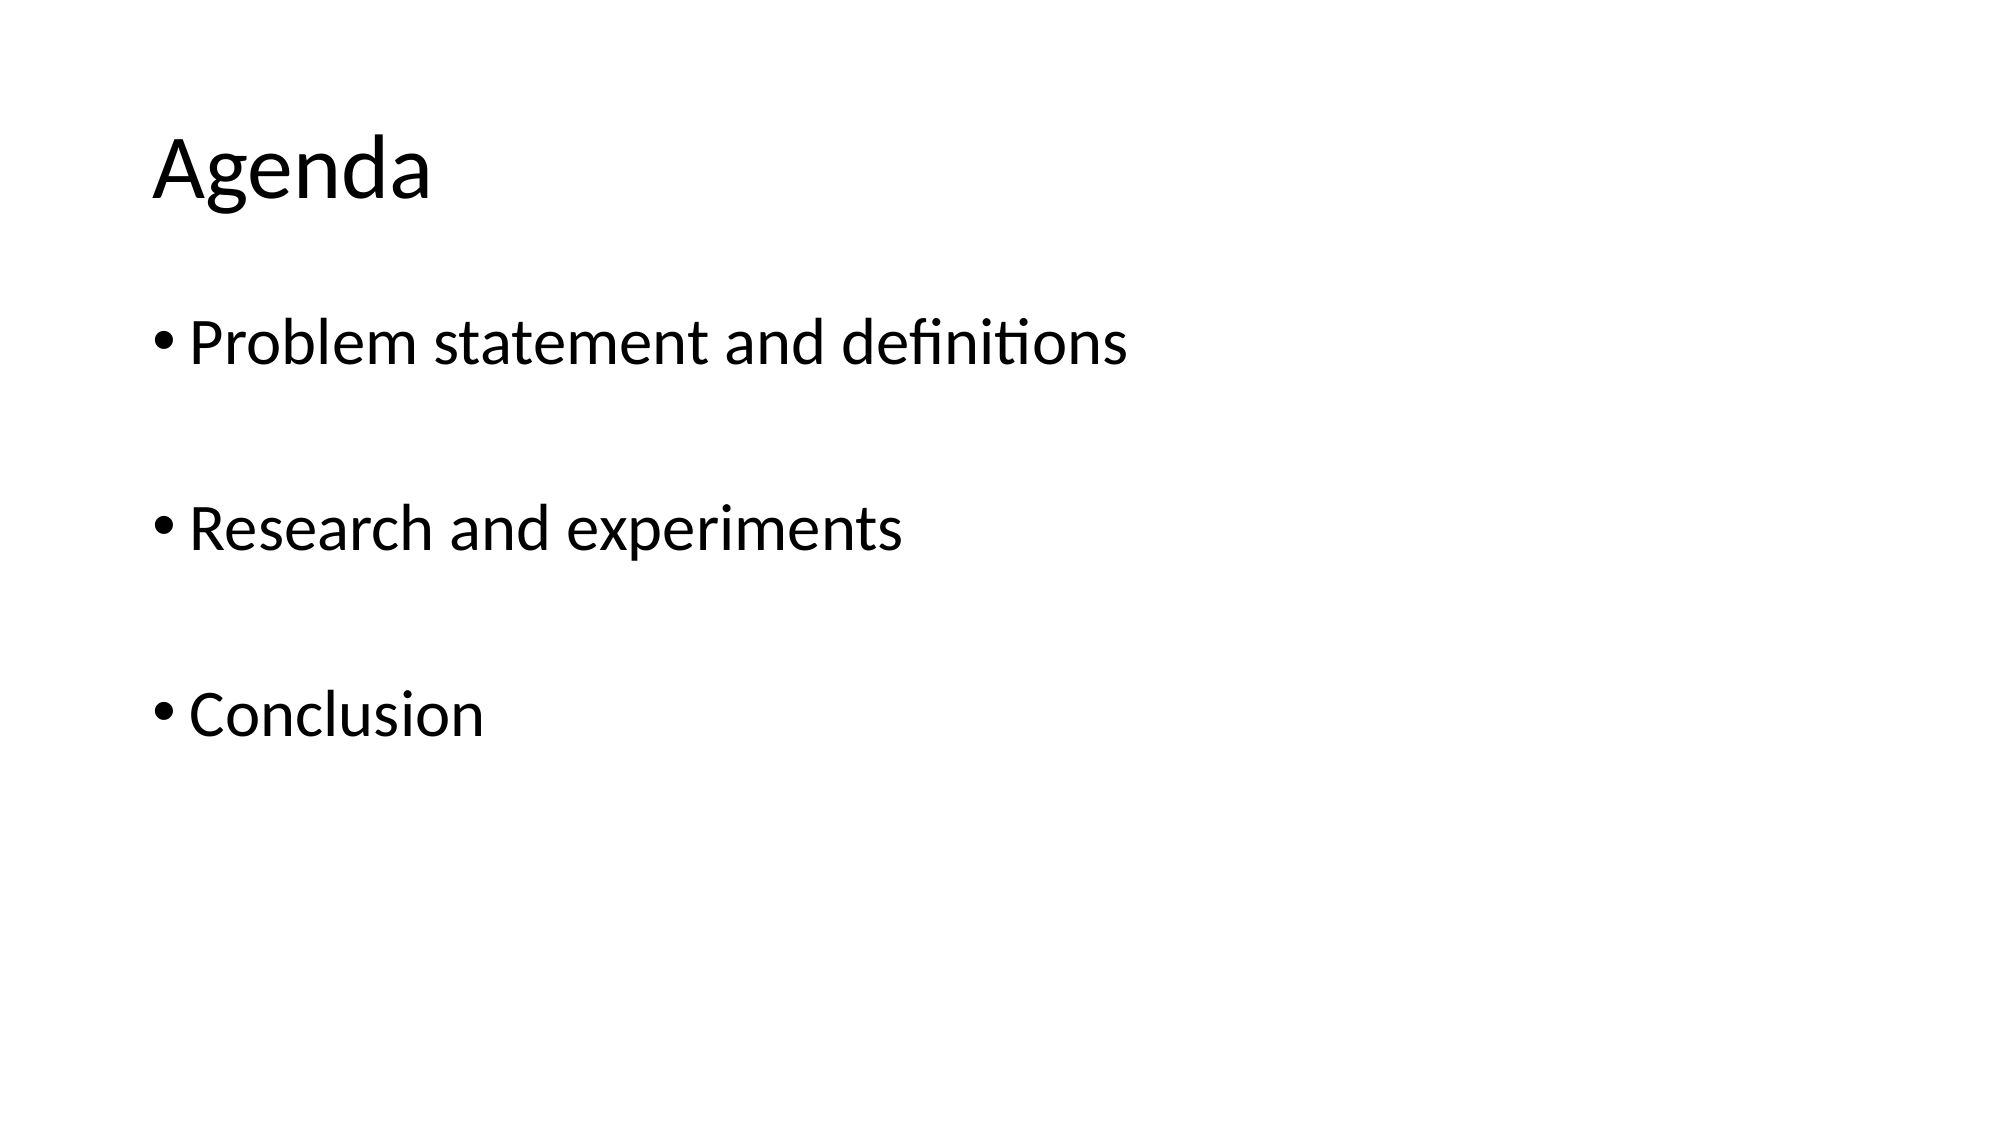

# Agenda
Problem statement and definitions

Research and experiments

Conclusion